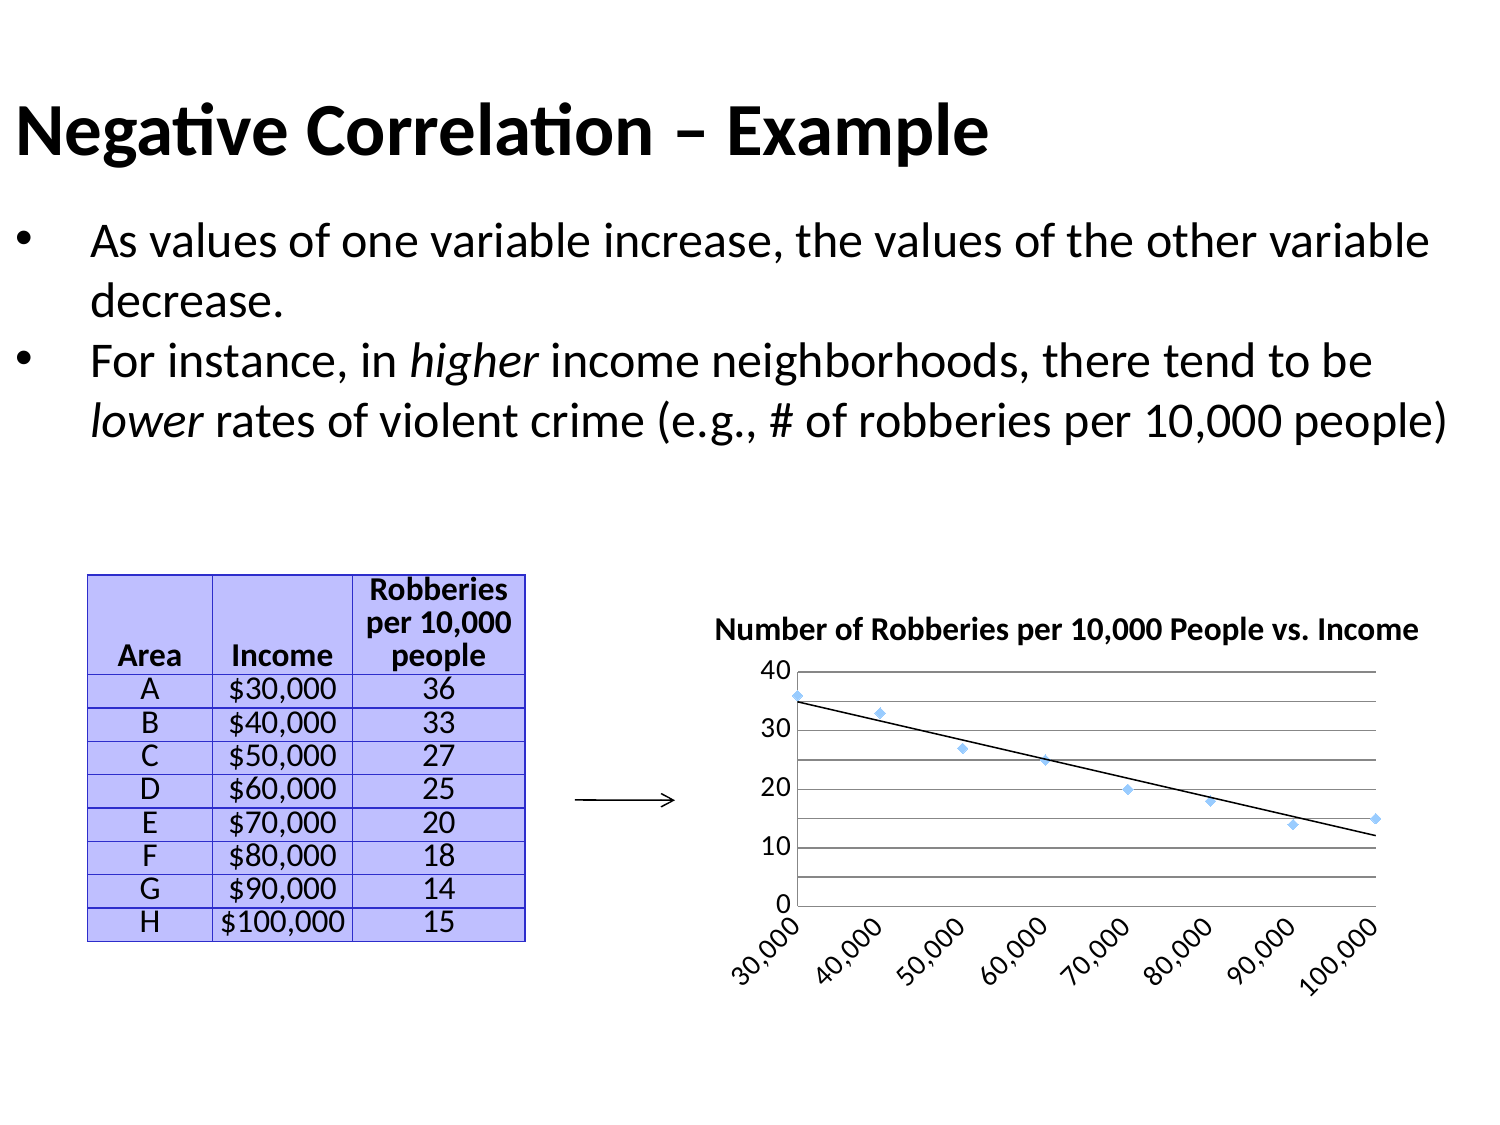

Negative Correlation – Example
As values of one variable increase, the values of the other variable decrease.
For instance, in higher income neighborhoods, there tend to be lower rates of violent crime (e.g., # of robberies per 10,000 people)
| Area | Income | Robberies per 10,000 people |
| --- | --- | --- |
| A | $30,000 | 36 |
| B | $40,000 | 33 |
| C | $50,000 | 27 |
| D | $60,000 | 25 |
| E | $70,000 | 20 |
| F | $80,000 | 18 |
| G | $90,000 | 14 |
| H | $100,000 | 15 |
Number of Robberies per 10,000 People vs. Income

### Chart

| Category |  |
|---|---|